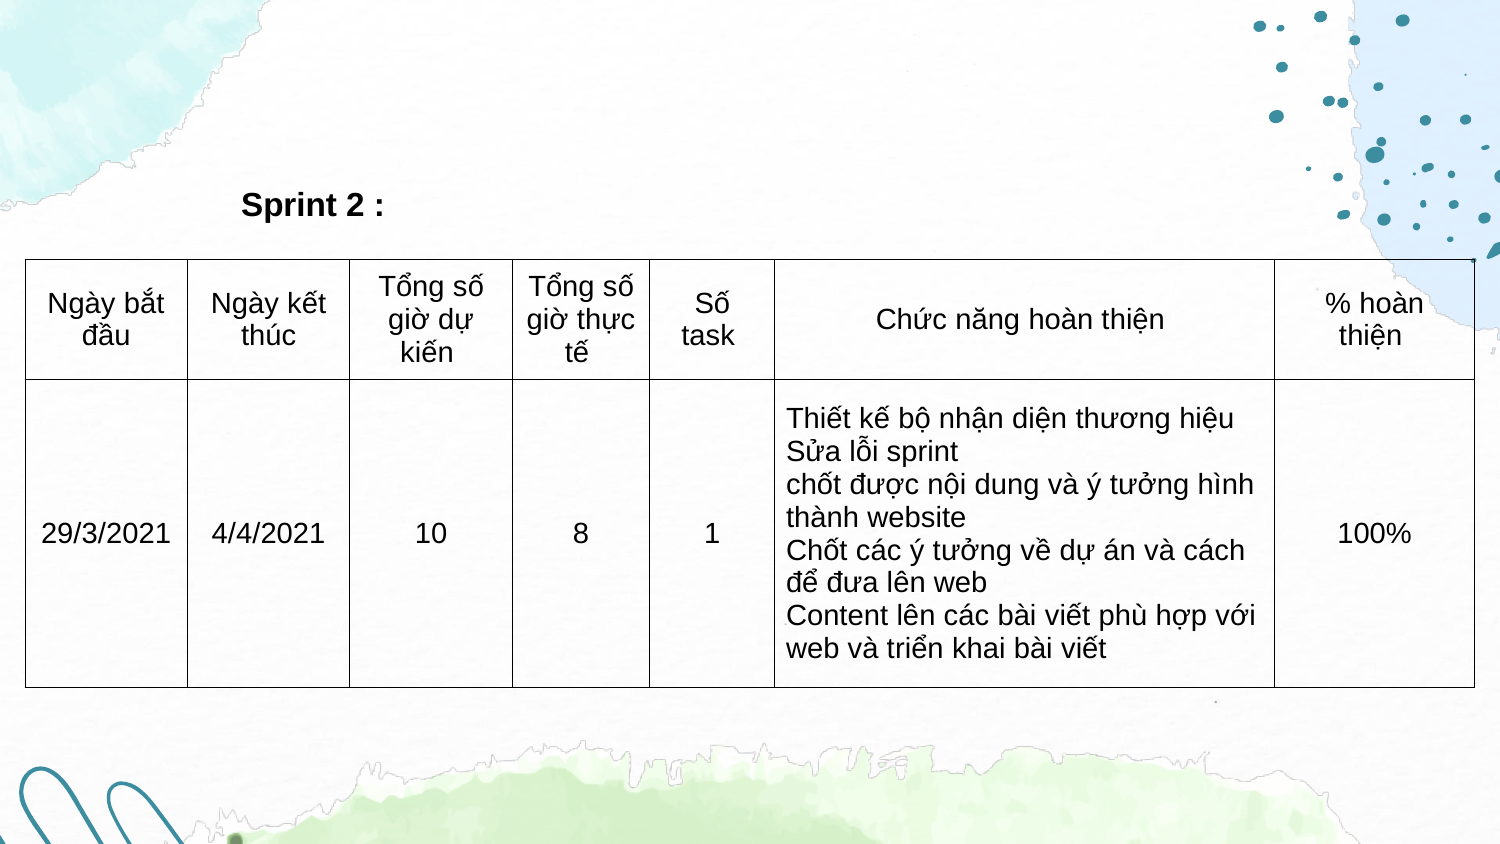

Sprint 2 :

| Ngày bắt đầu | Ngày kết thúc | Tổng số giờ dự kiến | Tổng số giờ thực tế | Số task | Chức năng hoàn thiện | % hoàn thiện |
| --- | --- | --- | --- | --- | --- | --- |
| 29/3/2021 | 4/4/2021 | 10 | 8 | 1 | Thiết kế bộ nhận diện thương hiệu Sửa lỗi sprint chốt được nội dung và ý tưởng hình thành website Chốt các ý tưởng về dự án và cách để đưa lên web Content lên các bài viết phù hợp với web và triển khai bài viết | 100% |